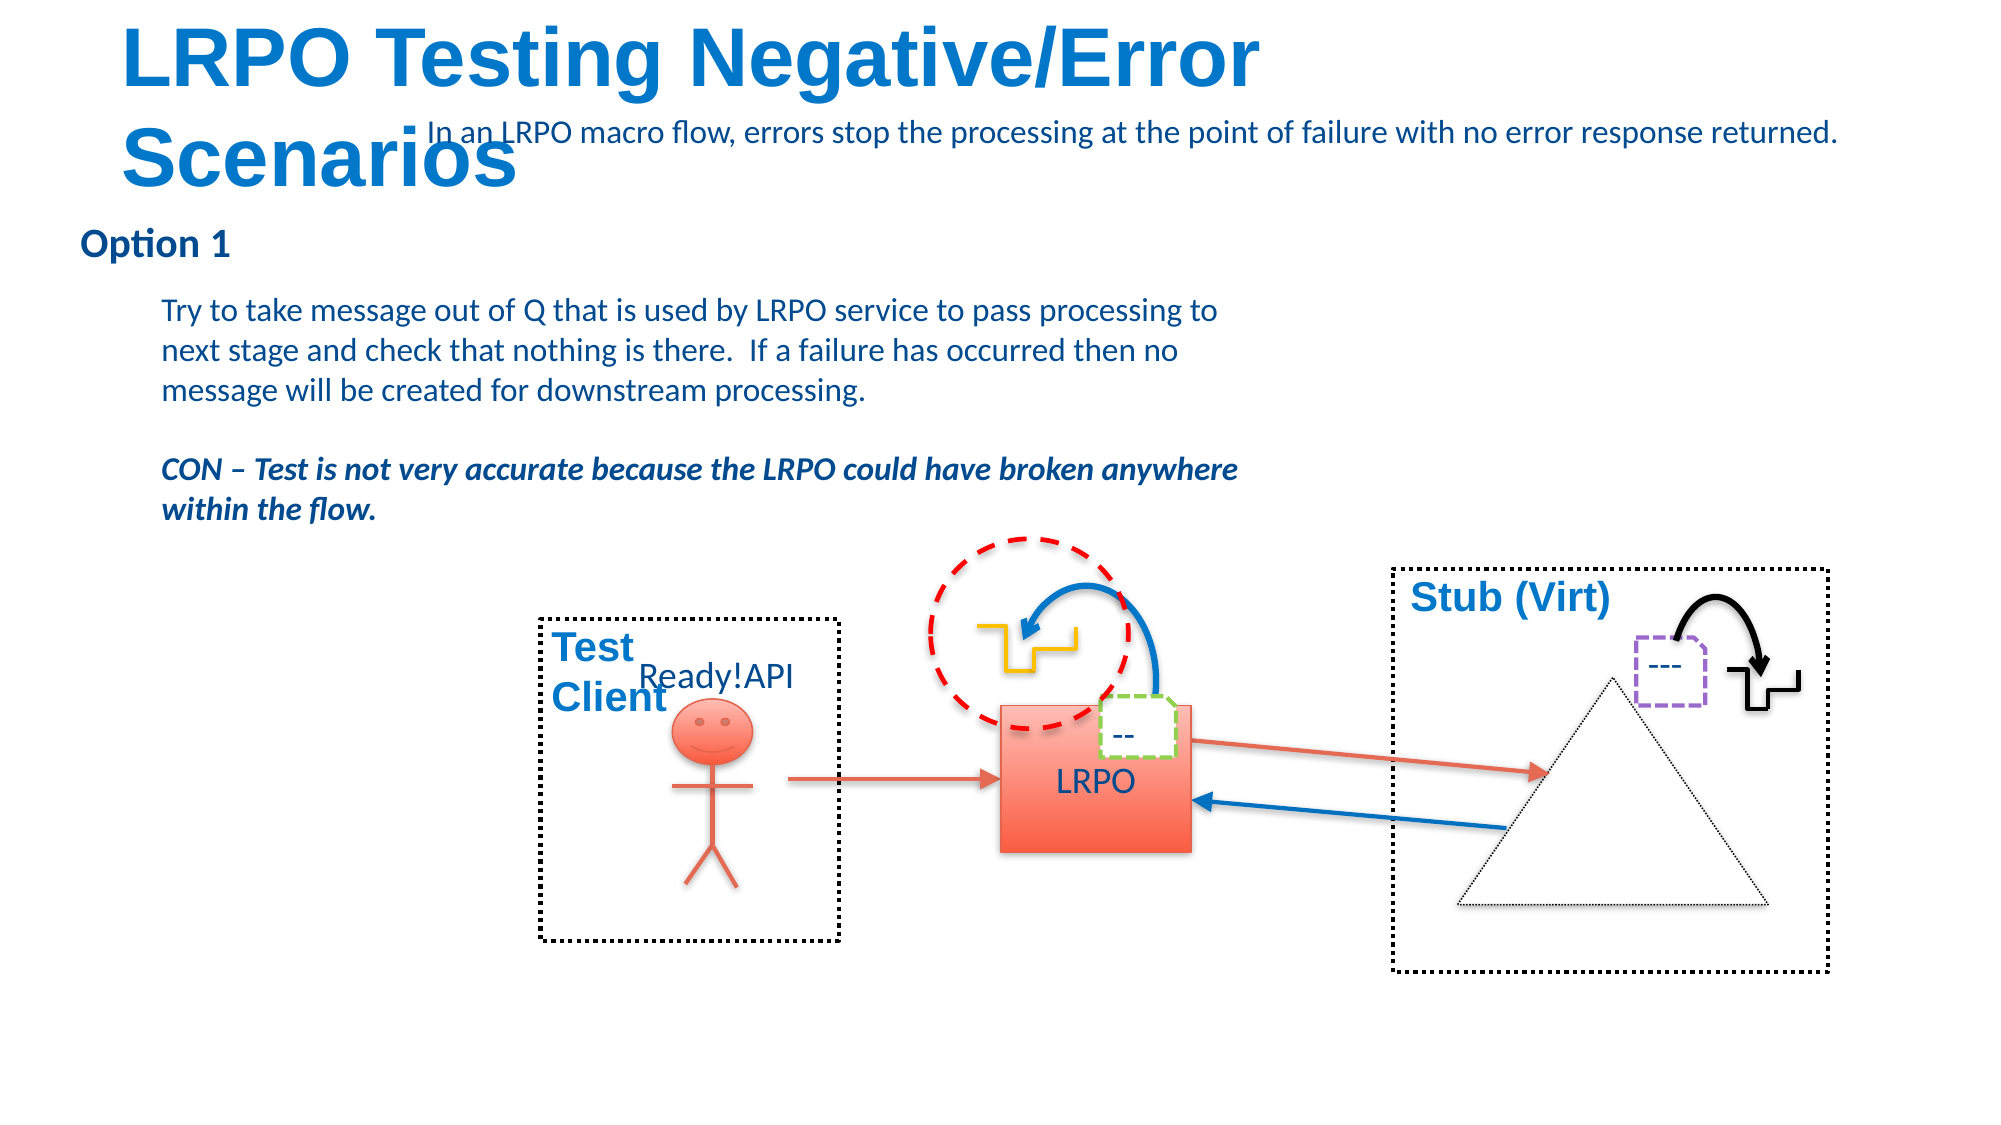

LRPO Testing Negative/Error Scenarios
In an LRPO macro flow, errors stop the processing at the point of failure with no error response returned.
Option 1
Try to take message out of Q that is used by LRPO service to pass processing to next stage and check that nothing is there.  If a failure has occurred then no message will be created for downstream processing.

CON – Test is not very accurate because the LRPO could have broken anywhere within the flow.

Stub (Virt)

---

--
LRPO
Test Client

Ready!API